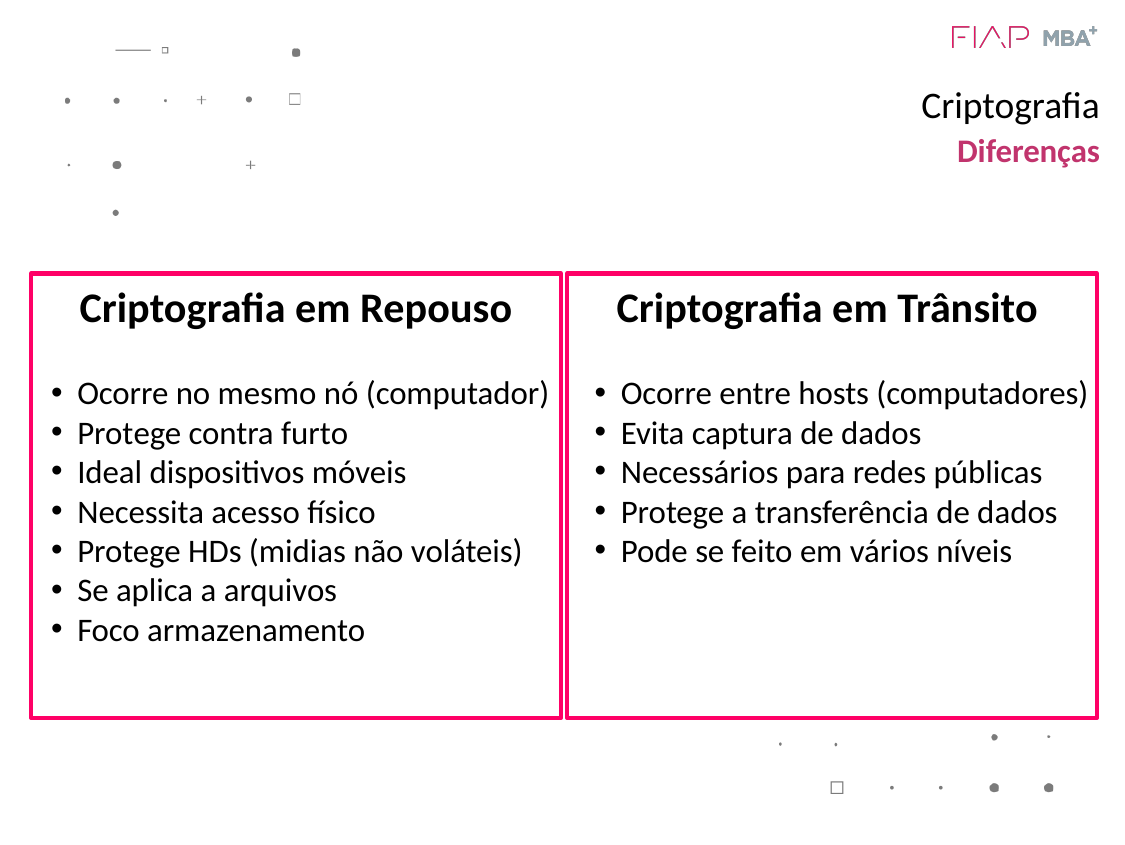

Criptografia
Diferenças
Criptografia em Repouso
Criptografia em Trânsito

Ocorre no mesmo nó (computador)
Protege contra furto
Ideal dispositivos móveis
Necessita acesso físico
Protege HDs (midias não voláteis)
Se aplica a arquivos
Foco armazenamento

Ocorre entre hosts (computadores)
Evita captura de dados
Necessários para redes públicas
Protege a transferência de dados
Pode se feito em vários níveis